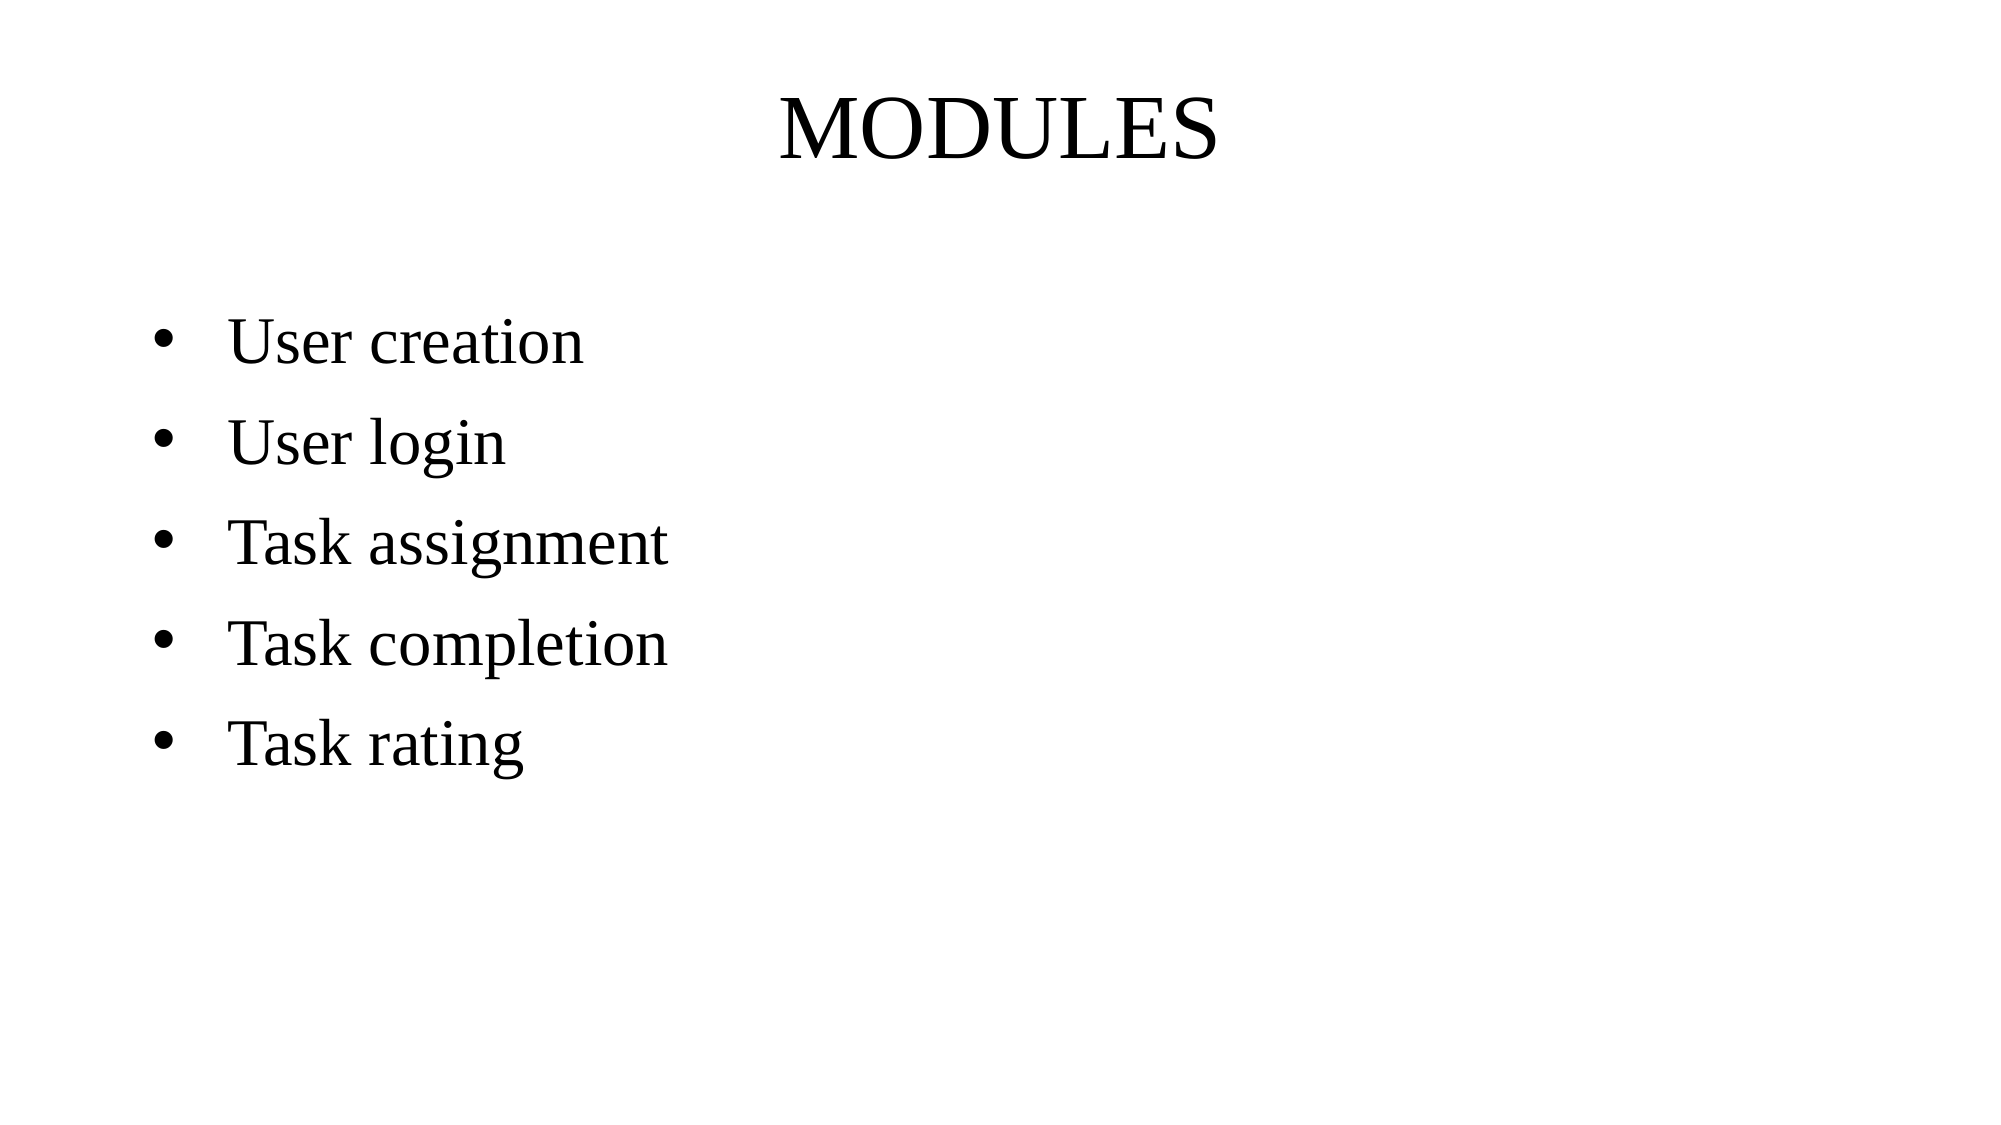

# MODULES
User creation
User login
Task assignment
Task completion
Task rating